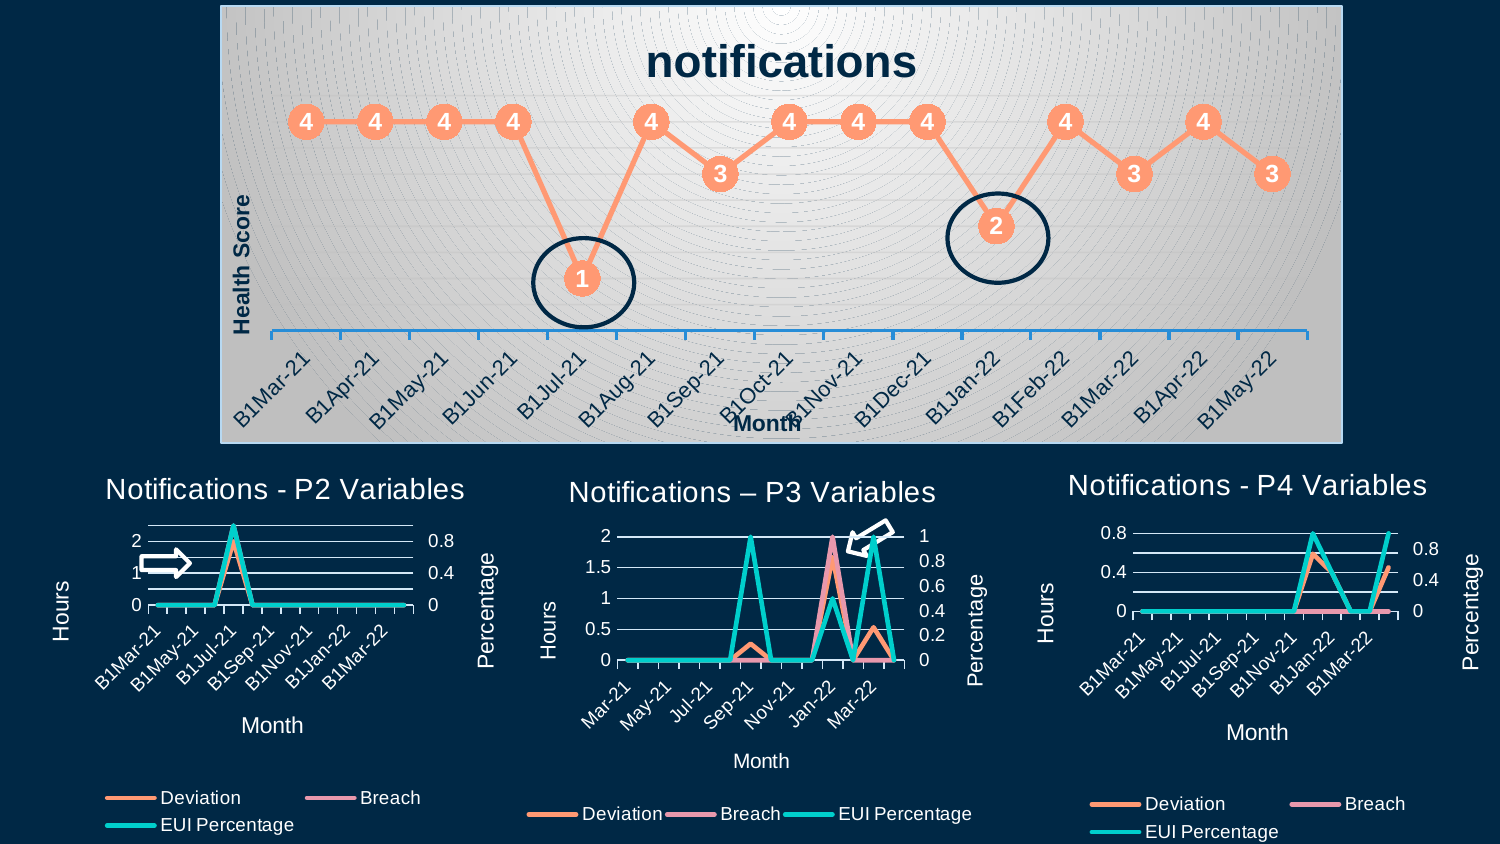

### Chart: notifications

| Category | CS - Notifications |
|---|---|
| 44256 | 4.0 |
| 44287 | 4.0 |
| 44317 | 4.0 |
| 44348 | 4.0 |
| 44378 | 1.0 |
| 44409 | 4.0 |
| 44440 | 3.0 |
| 44470 | 4.0 |
| 44501 | 4.0 |
| 44531 | 4.0 |
| 44562 | 2.0 |
| 44593 | 4.0 |
| 44621 | 3.0 |
| 44652 | 4.0 |
| 44682 | 3.0 |

### Chart: Notifications - P4 Variables

| Category | Deviation | Breach | EUI Percentage |
|---|---|---|---|
| 44256 | 0.0 | 0.0 | 0.0 |
| 44288 | 0.0 | 0.0 | 0.0 |
| 44319 | 0.0 | 0.0 | 0.0 |
| 44348 | 0.0 | 0.0 | 0.0 |
| 44378 | 0.0 | 0.0 | 0.0 |
| 44409 | 0.0 | 0.0 | 0.0 |
| 44440 | 0.0 | 0.0 | 0.0 |
| 44470 | 0.0 | 0.0 | 0.0 |
| 44501 | 0.0 | 0.0 | 0.0 |
| 44531 | 0.59 | 0.0 | 1.0 |
| 44562 | 0.4 | 0.0 | 0.5 |
| 44593 | 0.0 | 0.0 | 0.0 |
| 44621 | 0.0 | 0.0 | 0.0 |
| 44652 | 0.45 | 0.0 | 1.0 |

### Chart: Notifications – P3 Variables

| Category | Deviation | Breach | EUI Percentage |
|---|---|---|---|
| 44256 | 0.0 | 0.0 | 0.0 |
| 44287 | 0.0 | 0.0 | 0.0 |
| 44317 | 0.0 | 0.0 | 0.0 |
| 44348 | 0.0 | 0.0 | 0.0 |
| 44378 | 0.0 | 0.0 | 0.0 |
| 44409 | 0.0 | 0.0 | 0.0 |
| 44440 | 0.266666667 | 0.0 | 1.0 |
| 44470 | 0.0 | 0.0 | 0.0 |
| 44501 | 0.0 | 0.0 | 0.0 |
| 44531 | 0.0 | 0.0 | 0.0 |
| 44562 | 1.666666667 | 1.0 | 0.5 |
| 44593 | 0.0 | 0.0 | 0.0 |
| 44621 | 0.533333333 | 0.0 | 1.0 |
| 44652 | 0.0 | 0.0 | 0.0 |

### Chart: Notifications - P2 Variables

| Category | Deviation | Breach | EUI Percentage |
|---|---|---|---|
| 44256 | 0.0 | 0.0 | 0.0 |
| 44288 | 0.0 | 0.0 | 0.0 |
| 44319 | 0.0 | 0.0 | 0.0 |
| 44348 | 0.0 | 0.0 | 0.0 |
| 44378 | 2.0 | 1.0 | 1.0 |
| 44409 | 0.0 | 0.0 | 0.0 |
| 44440 | 0.0 | 0.0 | 0.0 |
| 44470 | 0.0 | 0.0 | 0.0 |
| 44501 | 0.0 | 0.0 | 0.0 |
| 44531 | 0.0 | 0.0 | 0.0 |
| 44562 | 0.0 | 0.0 | 0.0 |
| 44593 | 0.0 | 0.0 | 0.0 |
| 44621 | 0.0 | 0.0 | 0.0 |
| 44652 | 0.0 | 0.0 | 0.0 |